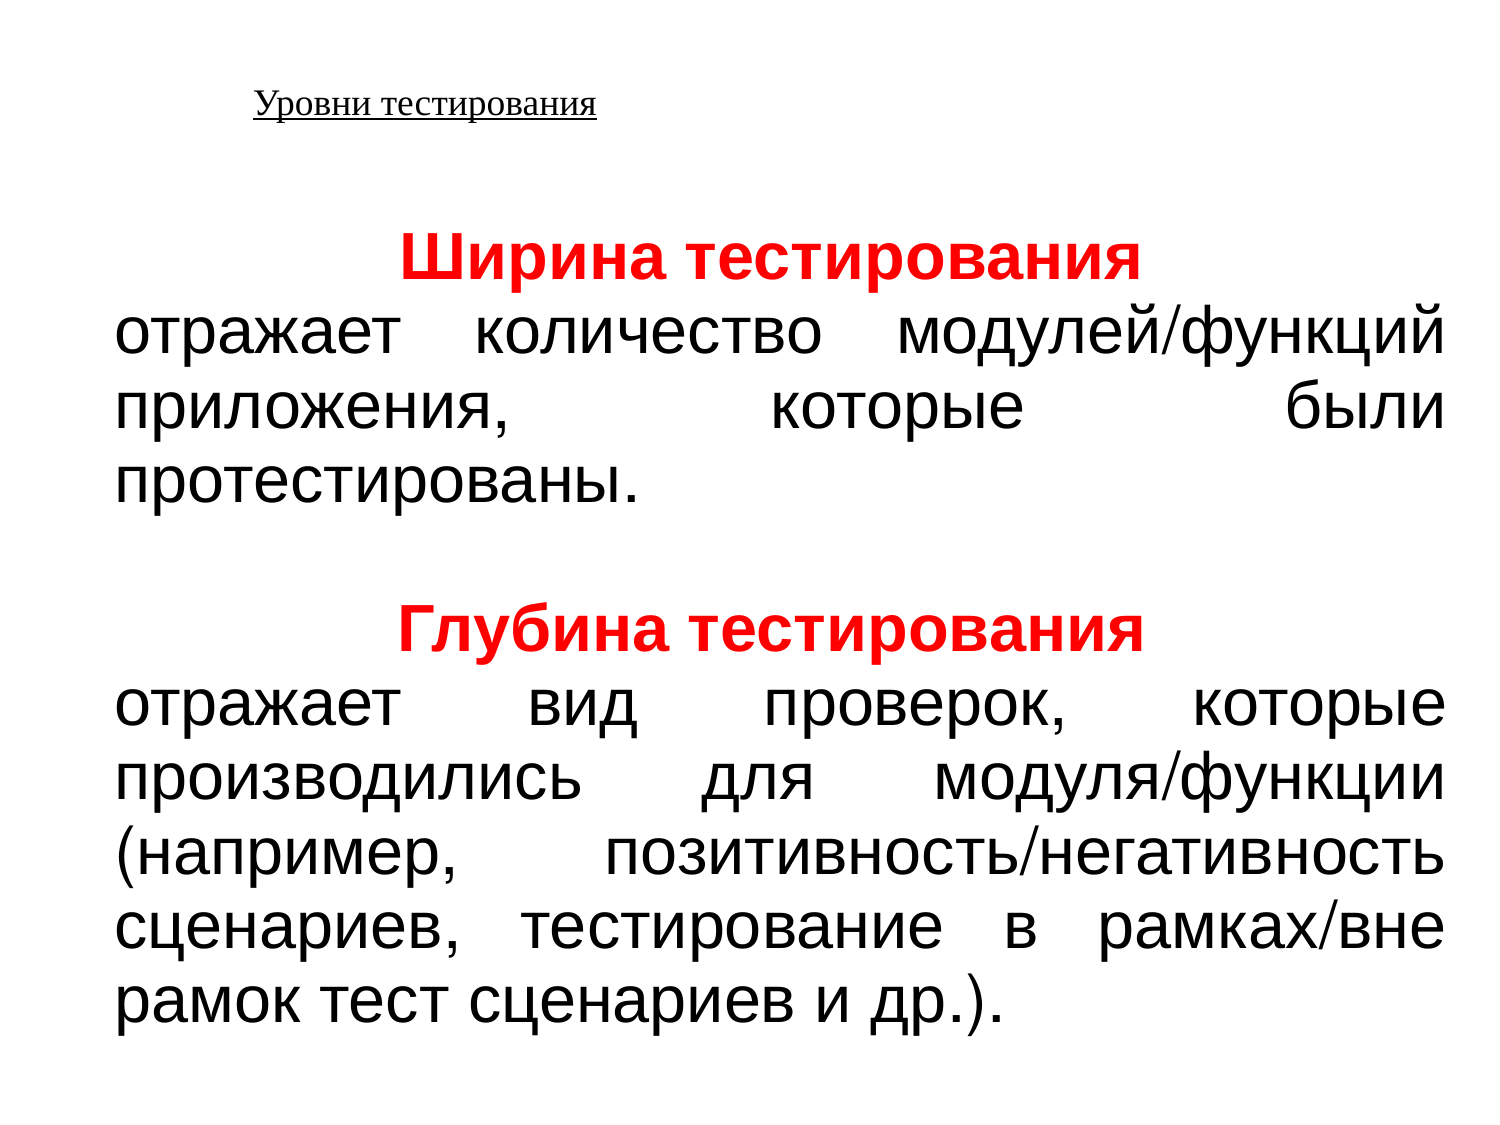

Уровни тестирования
Ширина тестирования
отражает количество модулей/функций приложения, которые были протестированы.
Глубина тестирования
отражает вид проверок, которые производились для модуля/функции (например, позитивность/негативность сценариев, тестирование в рамках/вне рамок тест сценариев и др.).